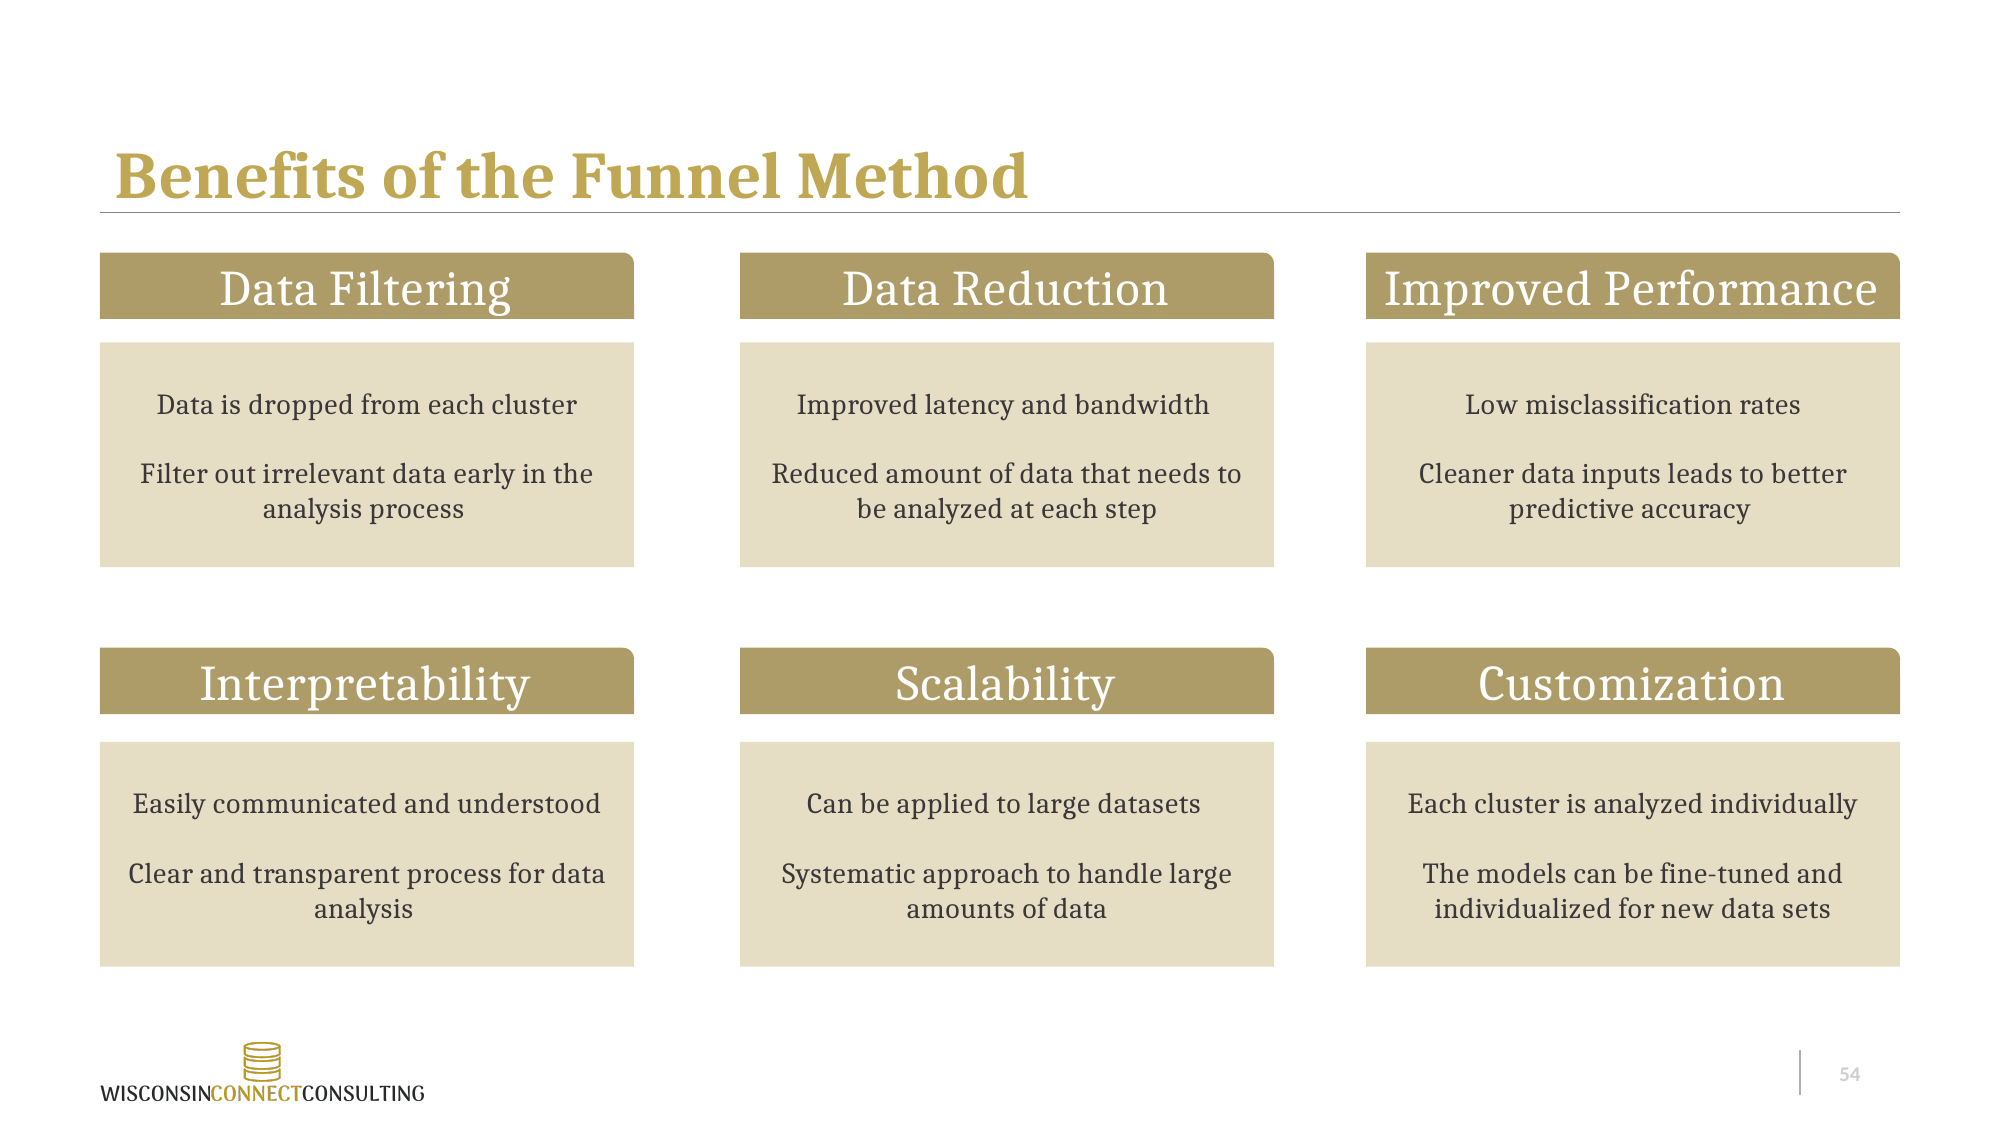

# Benefits of the Funnel Method
Data Filtering
Data Reduction
Improved Performance

Data is dropped from each cluster

Filter out irrelevant data early in the analysis process

Improved latency and bandwidth

Reduced amount of data that needs to be analyzed at each step

Low misclassification rates

Cleaner data inputs leads to better predictive accuracy

Interpretability
Scalability
Customization

Easily communicated and understood

Clear and transparent process for data analysis

Can be applied to large datasets

Systematic approach to handle large amounts of data

Each cluster is analyzed individually

The models can be fine-tuned and individualized for new data sets

54